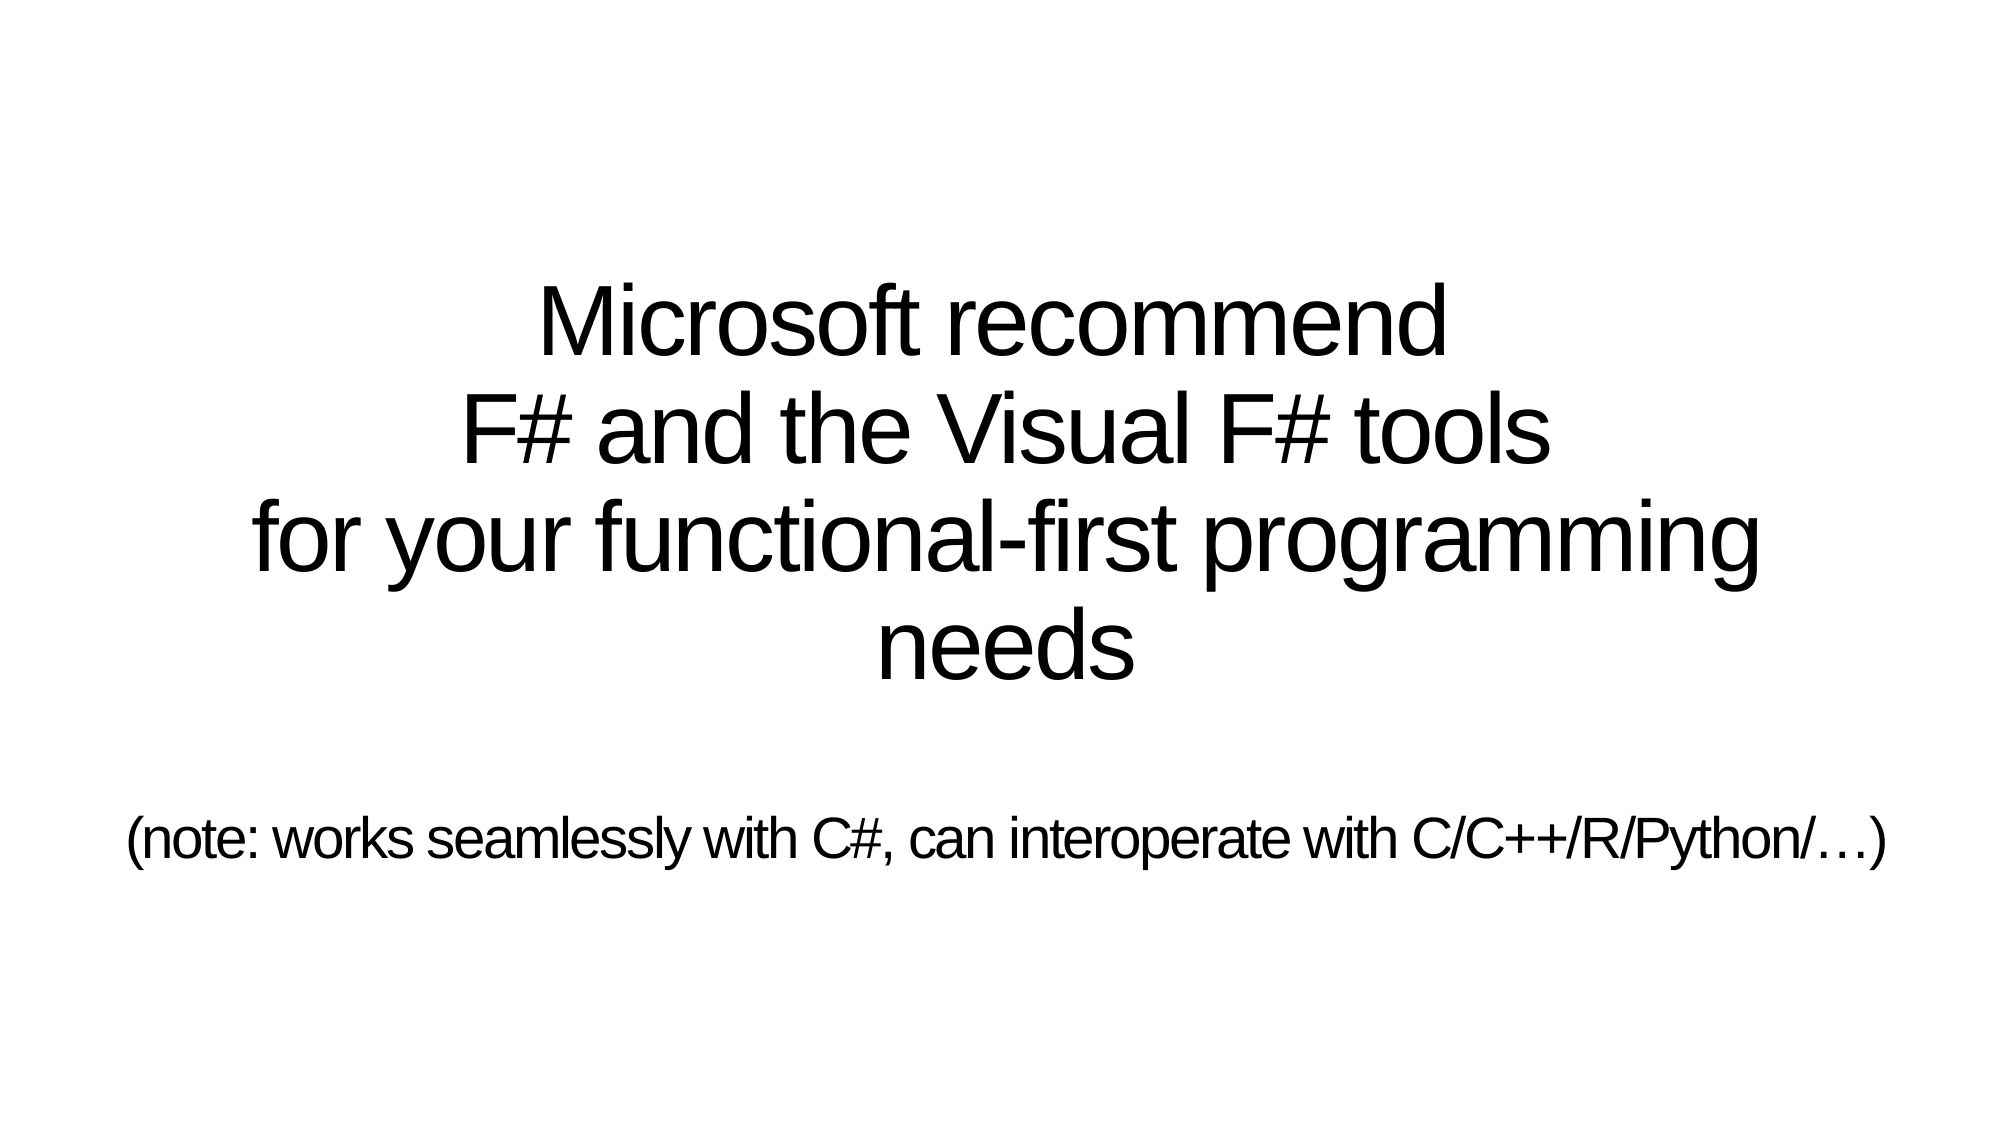

# Microsoft recommend F# and the Visual F# tools for your functional-first programming needs (note: works seamlessly with C#, can interoperate with C/C++/R/Python/…)